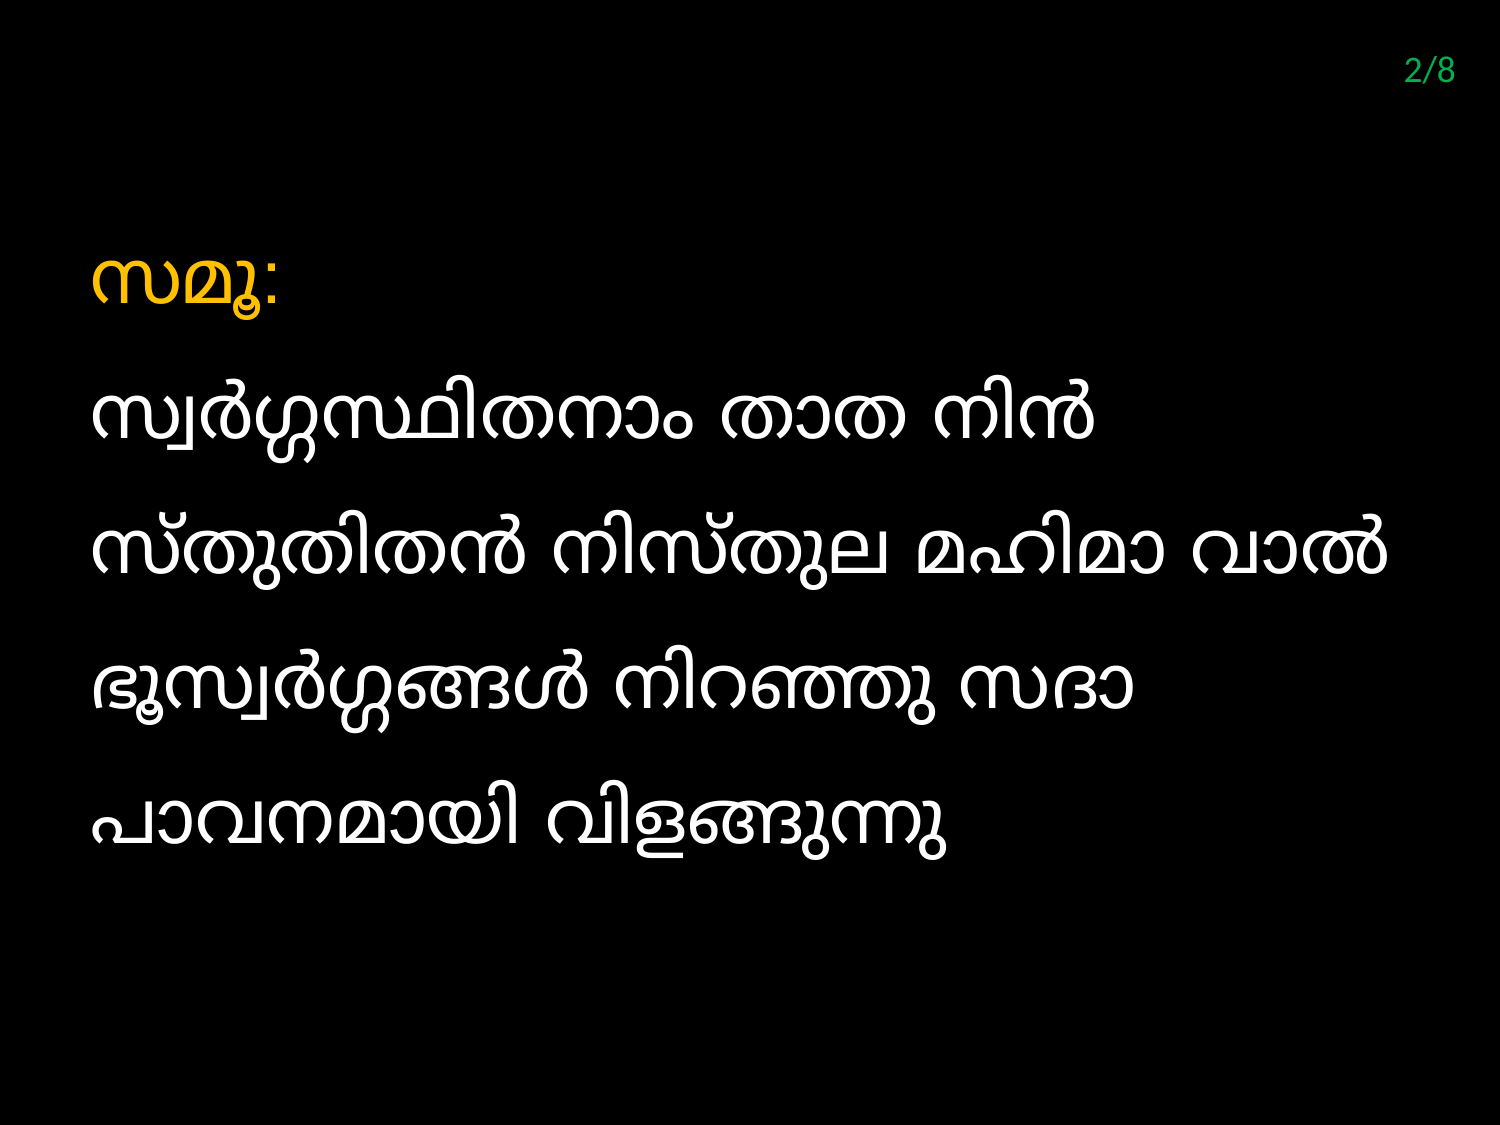

സമൂ:
സ്വര്‍ഗ്ഗസ്ഥിതനാം താത നിന്‍ സ്തുതിതന്‍ നിസ്തുല മഹിമാ വാല്‍
ഭൂസ്വര്‍ഗ്ഗങ്ങള്‍ നിറഞ്ഞു സദാ
പാവനമായി വിളങ്ങുന്നു
2/8